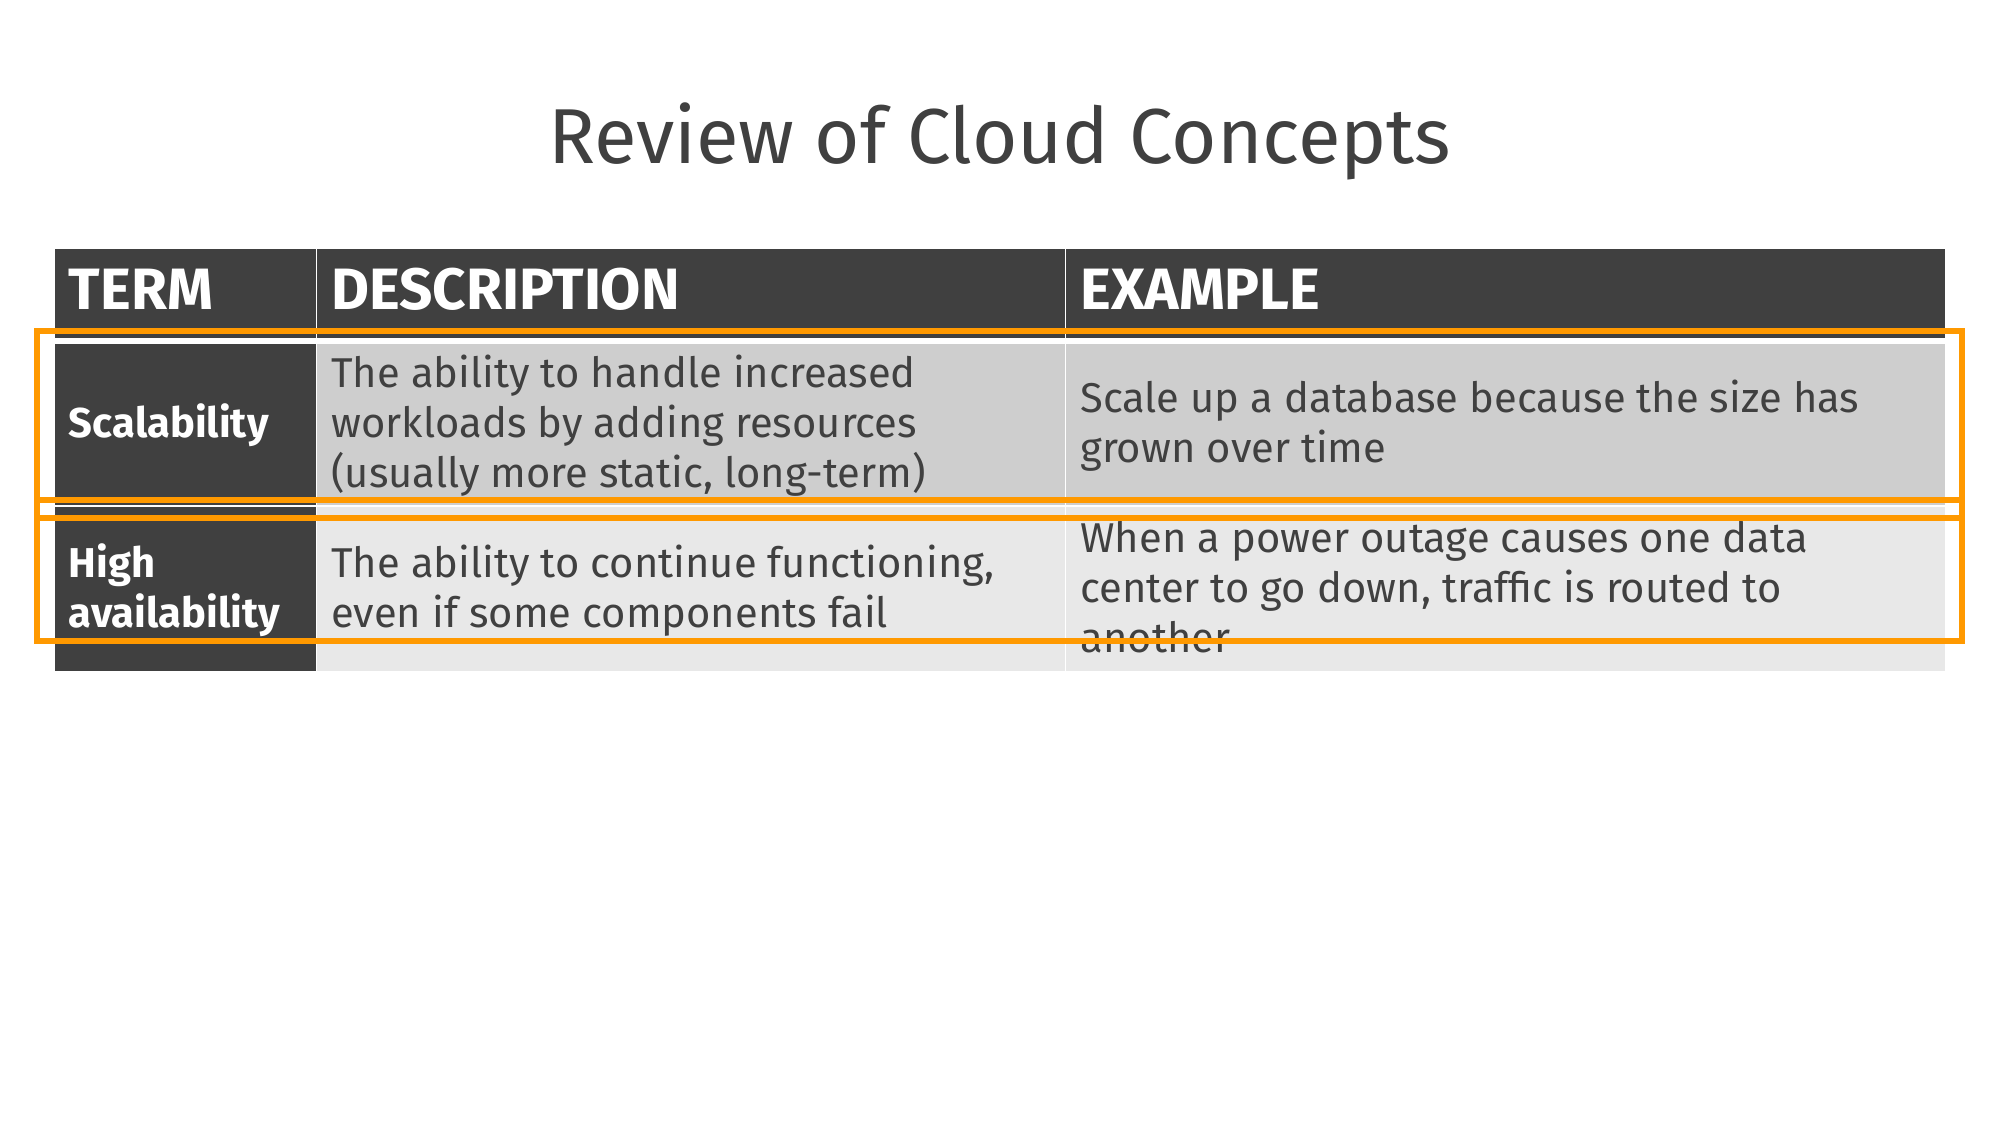

# Review of Cloud Concepts
| TERM | DESCRIPTION | EXAMPLE |
| --- | --- | --- |
| Scalability | The ability to handle increased workloads by adding resources (usually more static, long-term) | Scale up a database because the size has grown over time |
| High availability | The ability to continue functioning, even if some components fail | When a power outage causes one data center to go down, traffic is routed to another |